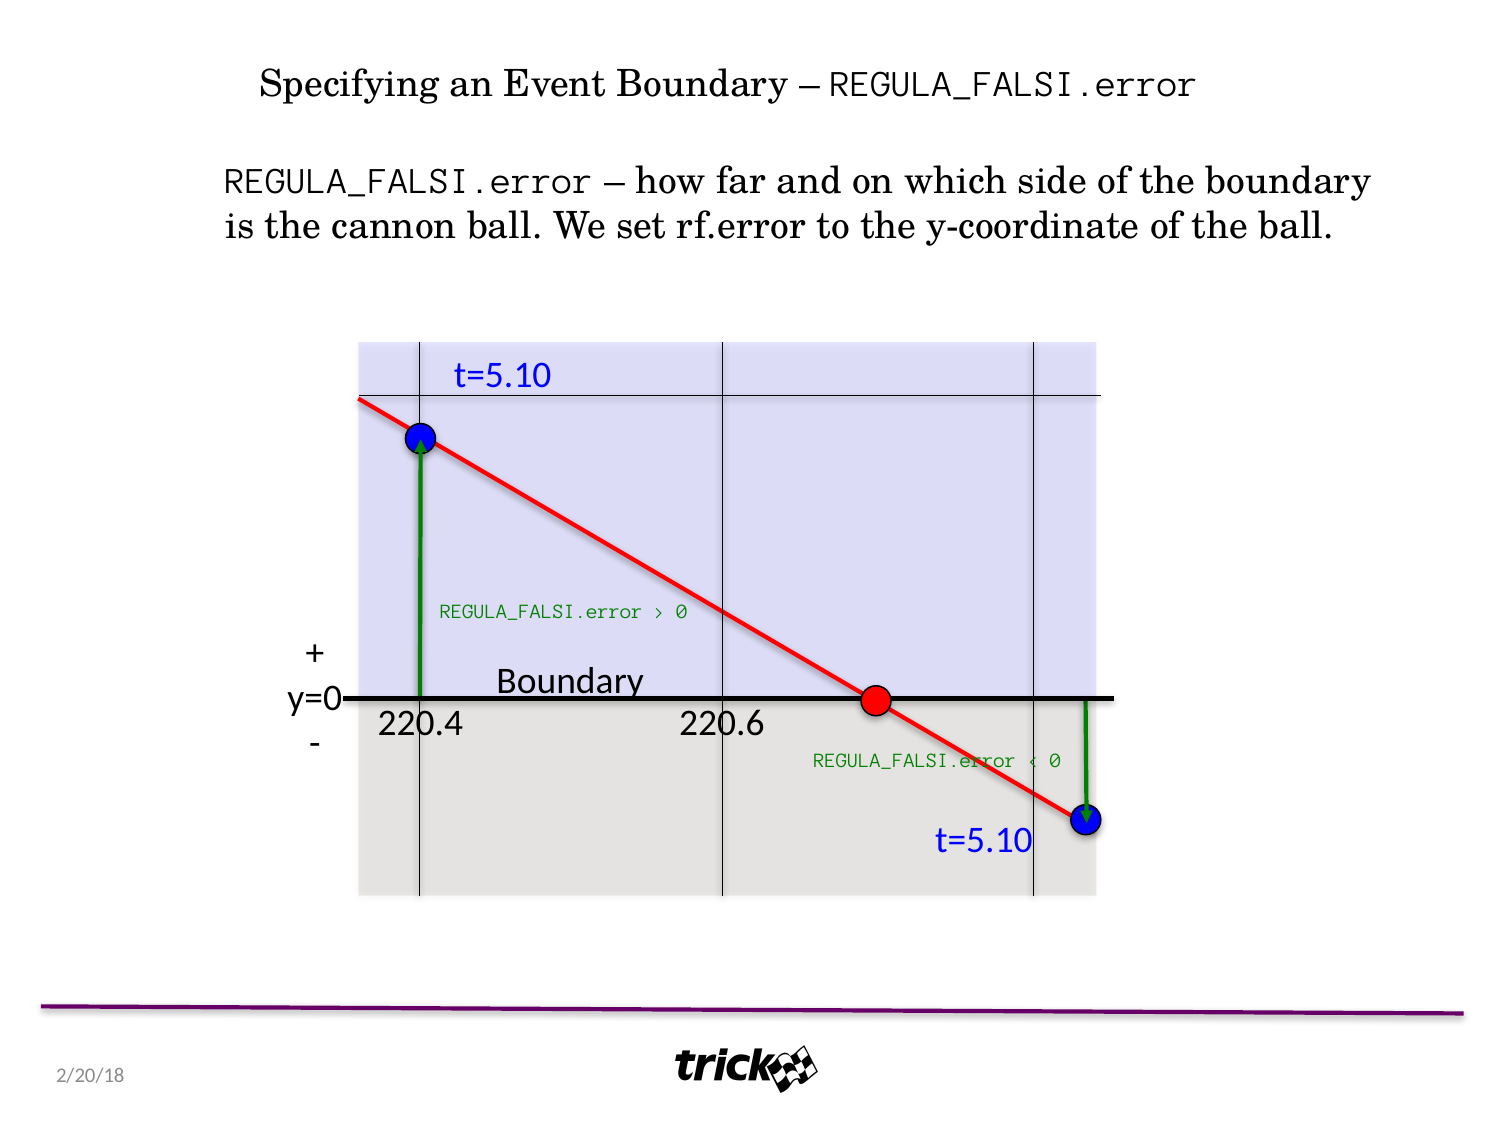

Specifying an Event Boundary – REGULA_FALSI.error
REGULA_FALSI.error – how far and on which side of the boundary
is the cannon ball. We set rf.error to the y-coordinate of the ball.
t=5.10

REGULA_FALSI.error > 0
+
y=0
-
Boundary

220.4
220.6

REGULA_FALSI.error < 0

t=5.10